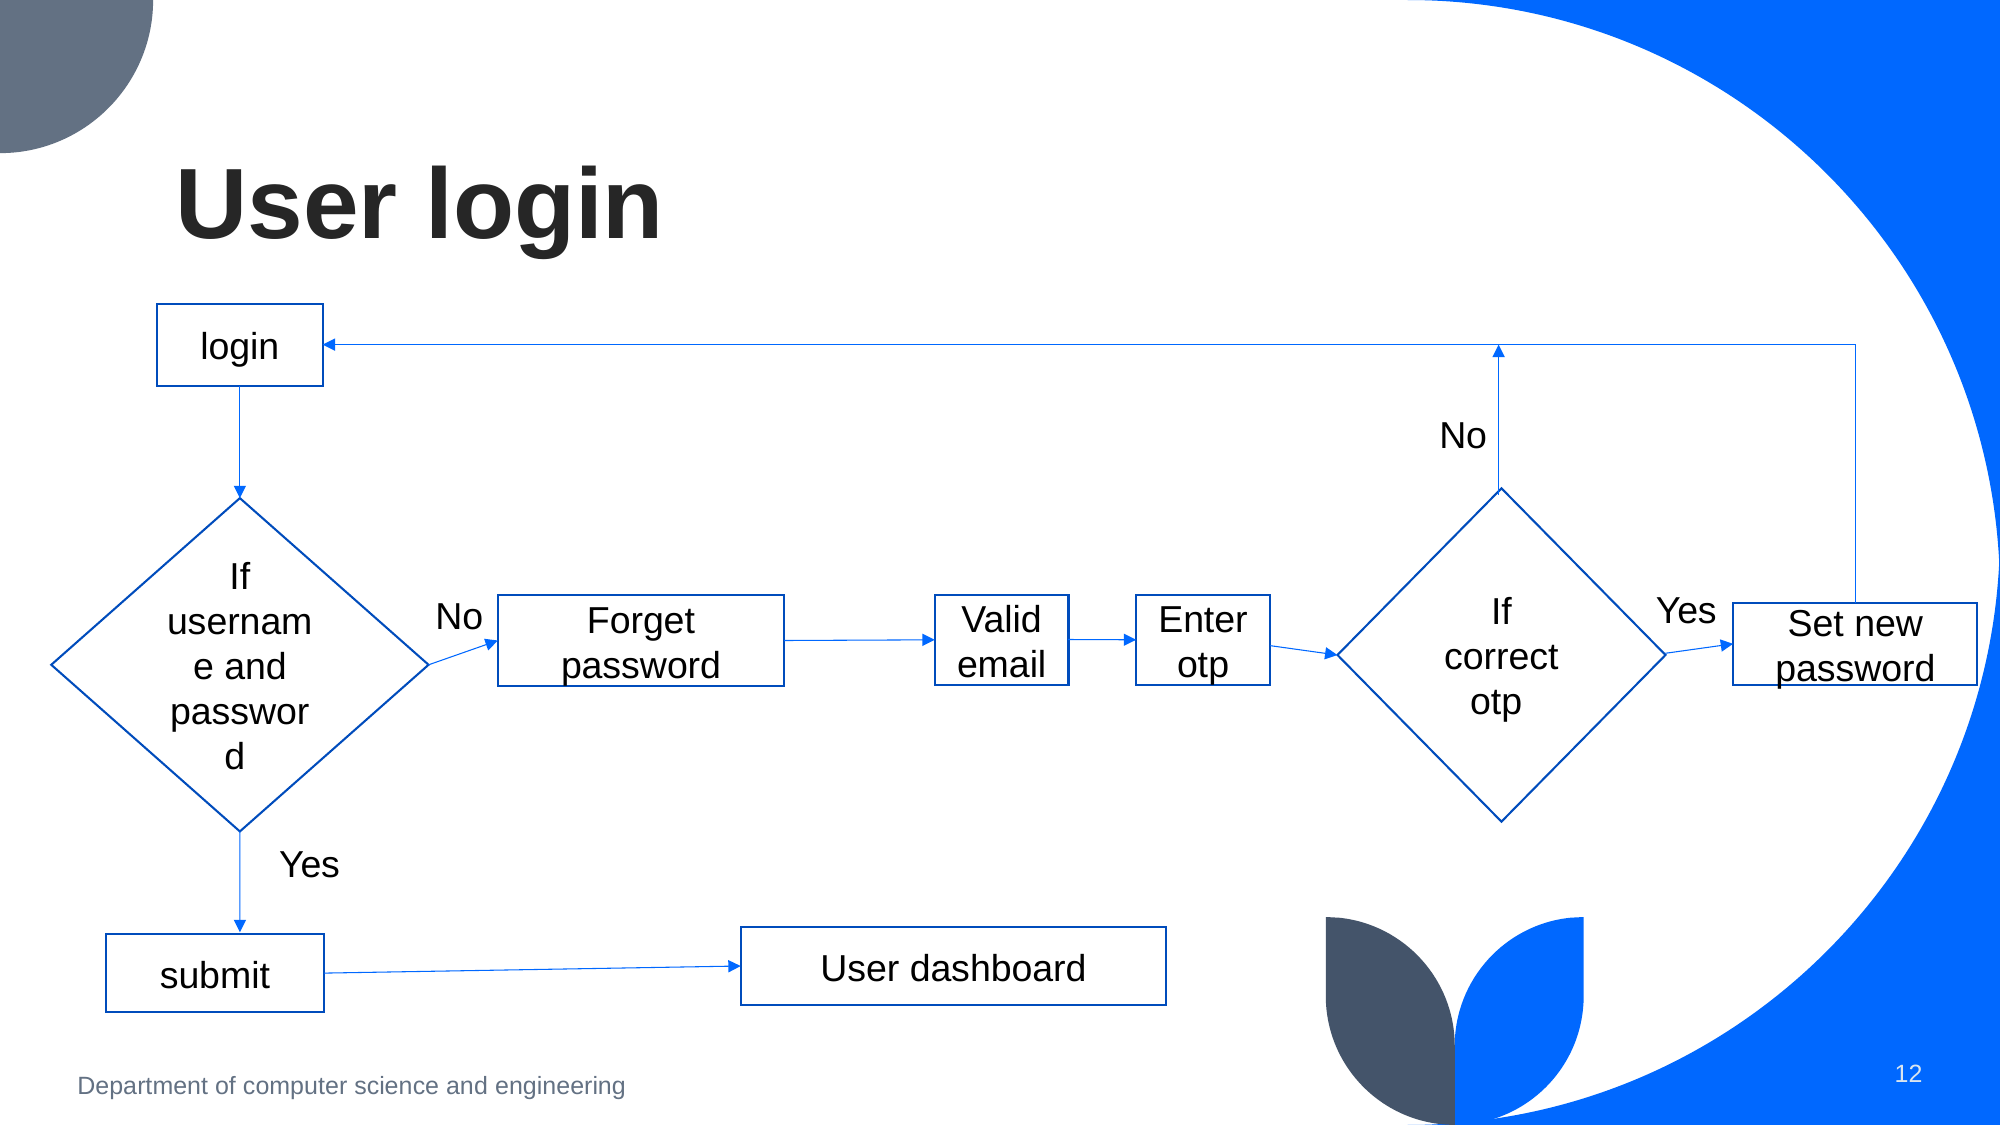

# User login
login
No
If correct otp
If username and password
Yes
No
Valid email
Enter otp
Forget password
Set new password
Yes
User dashboard
submit
12
Department of computer science and engineering